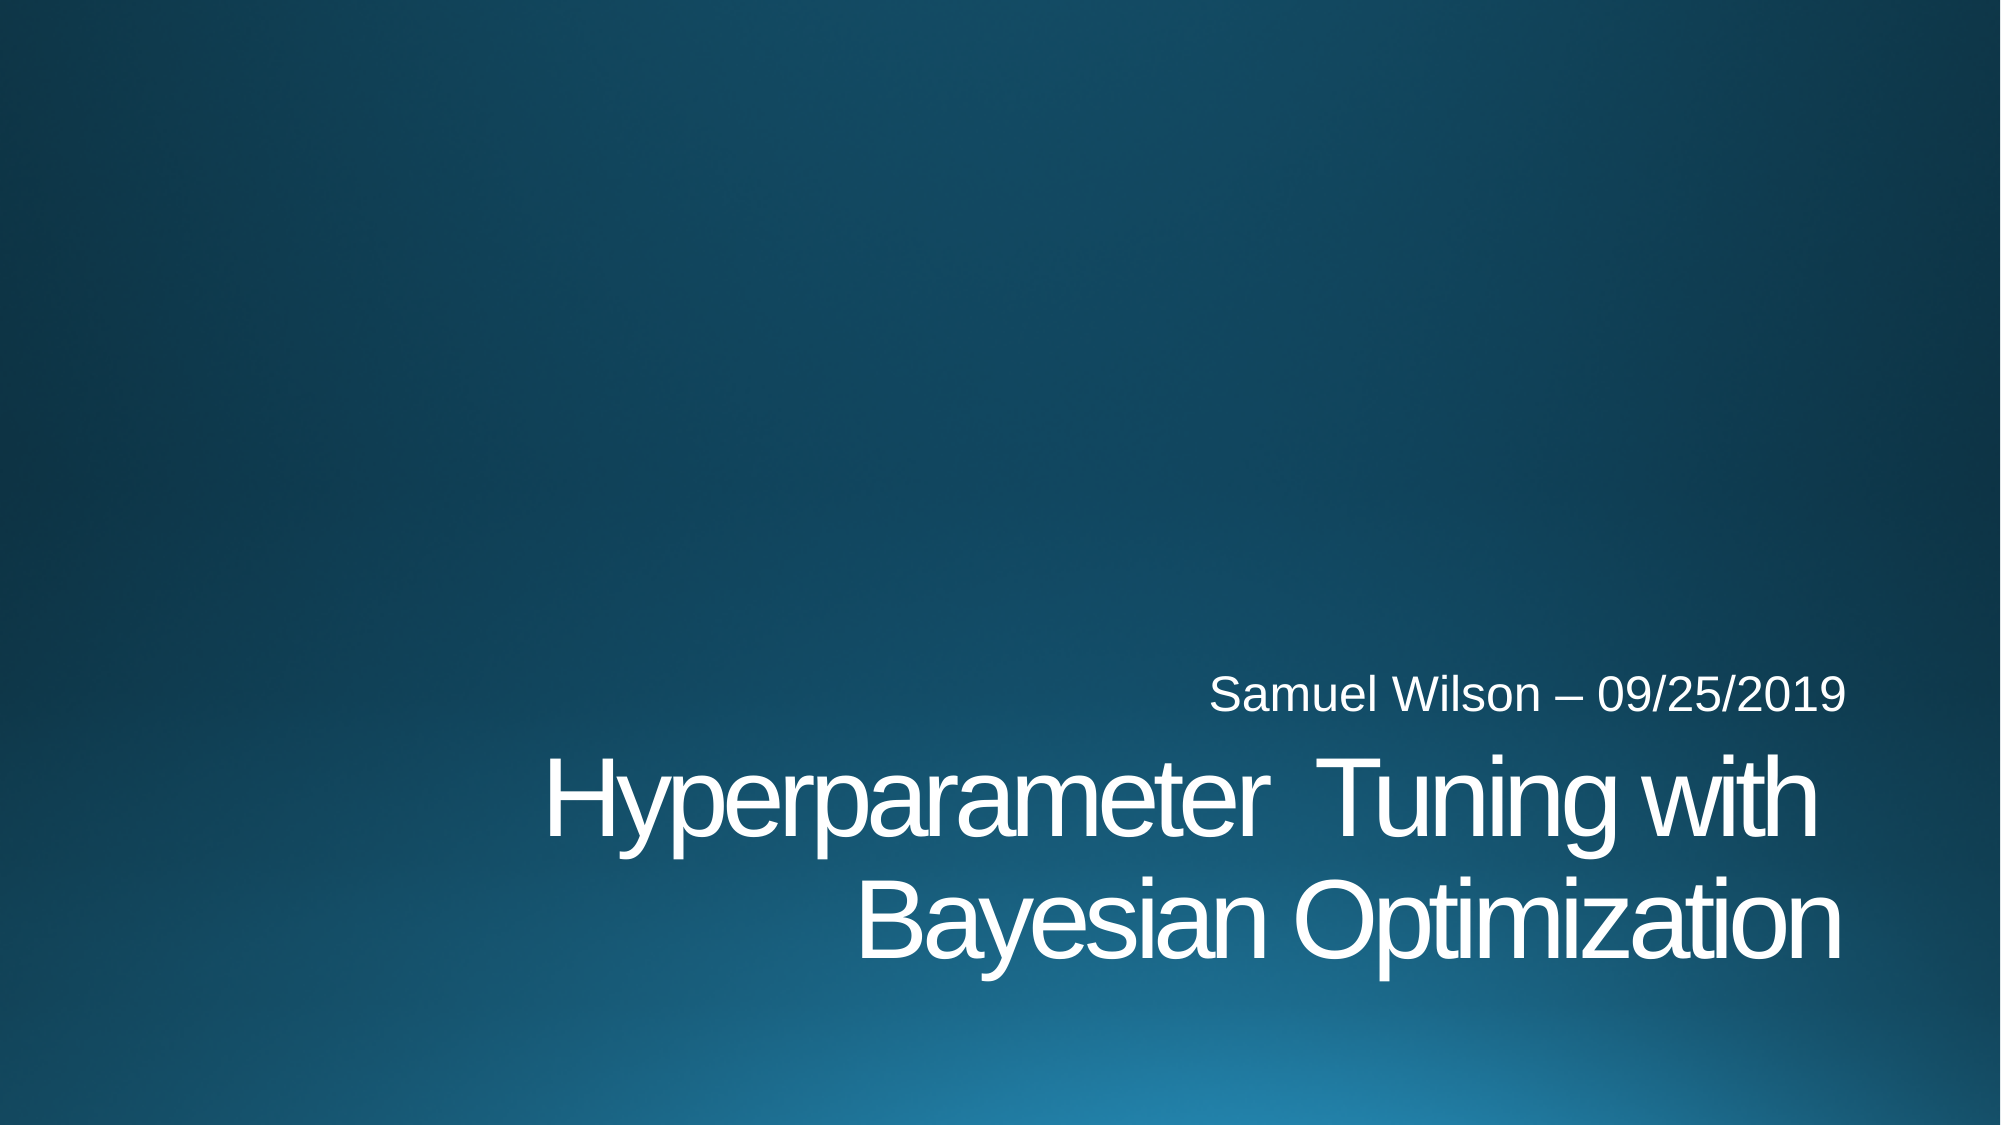

Samuel Wilson – 09/25/2019
# Hyperparameter  Tuning with Bayesian Optimization